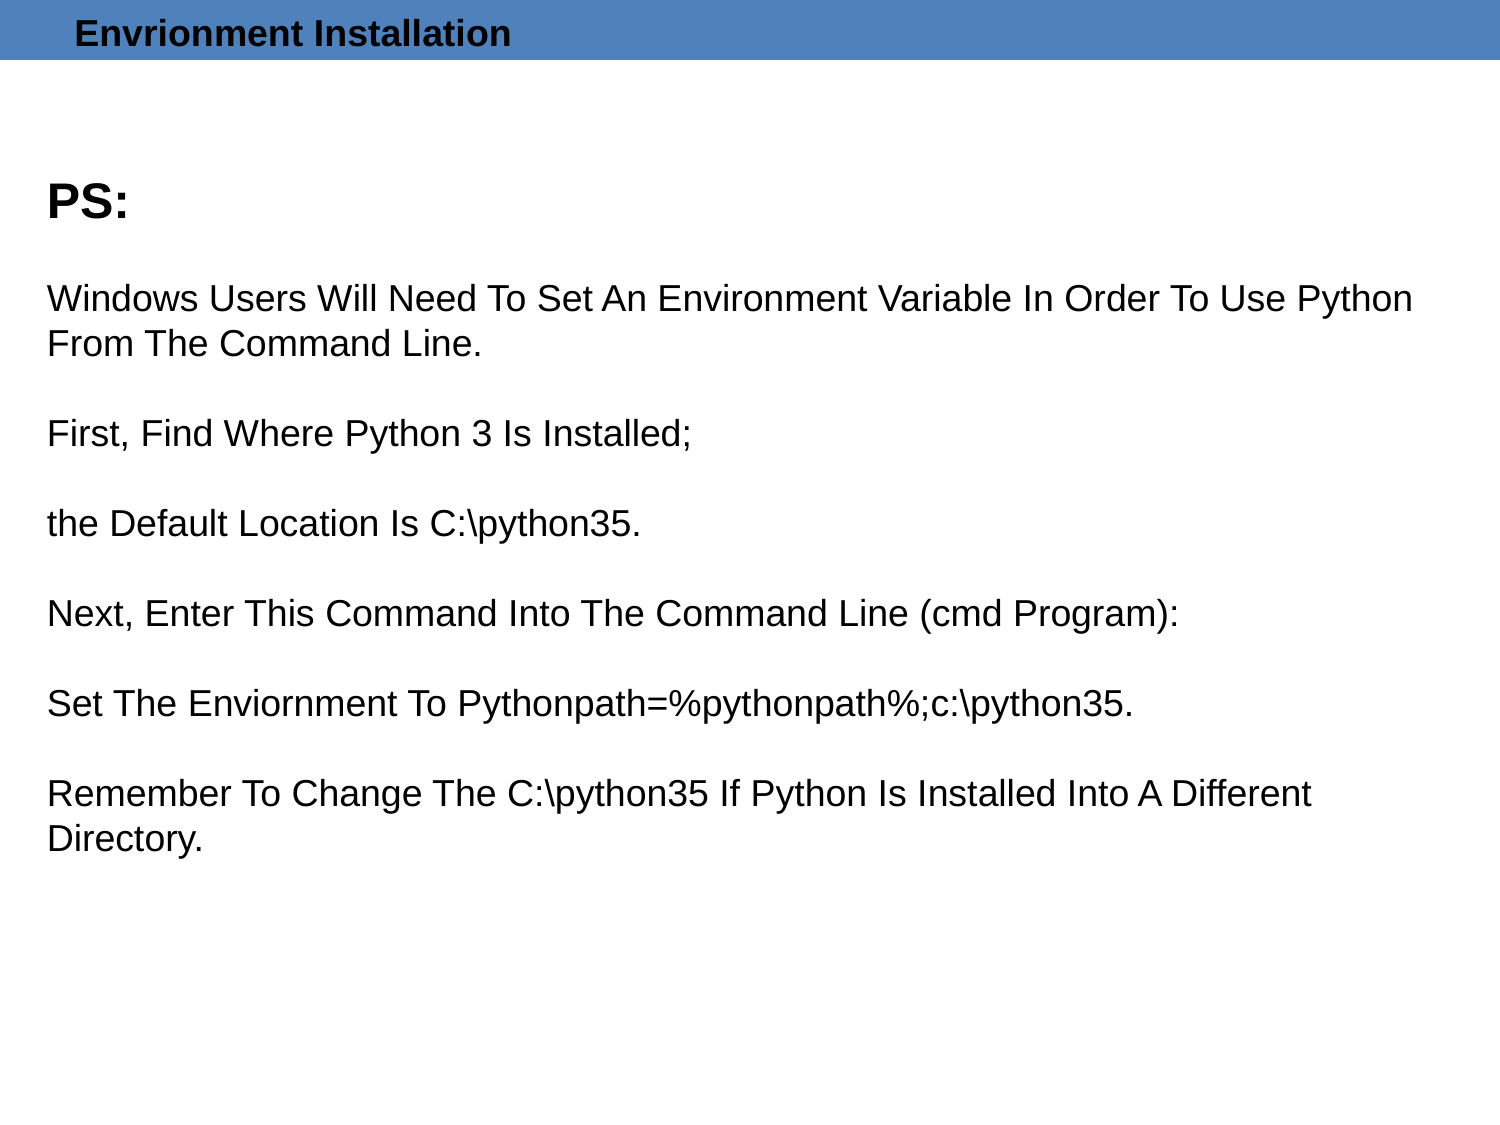

Envrionment Installation
PS:
Windows Users Will Need To Set An Environment Variable In Order To Use Python From The Command Line.
First, Find Where Python 3 Is Installed;
the Default Location Is C:\python35.
Next, Enter This Command Into The Command Line (cmd Program):

Set The Enviornment To Pythonpath=%pythonpath%;c:\python35.

Remember To Change The C:\python35 If Python Is Installed Into A Different Directory.